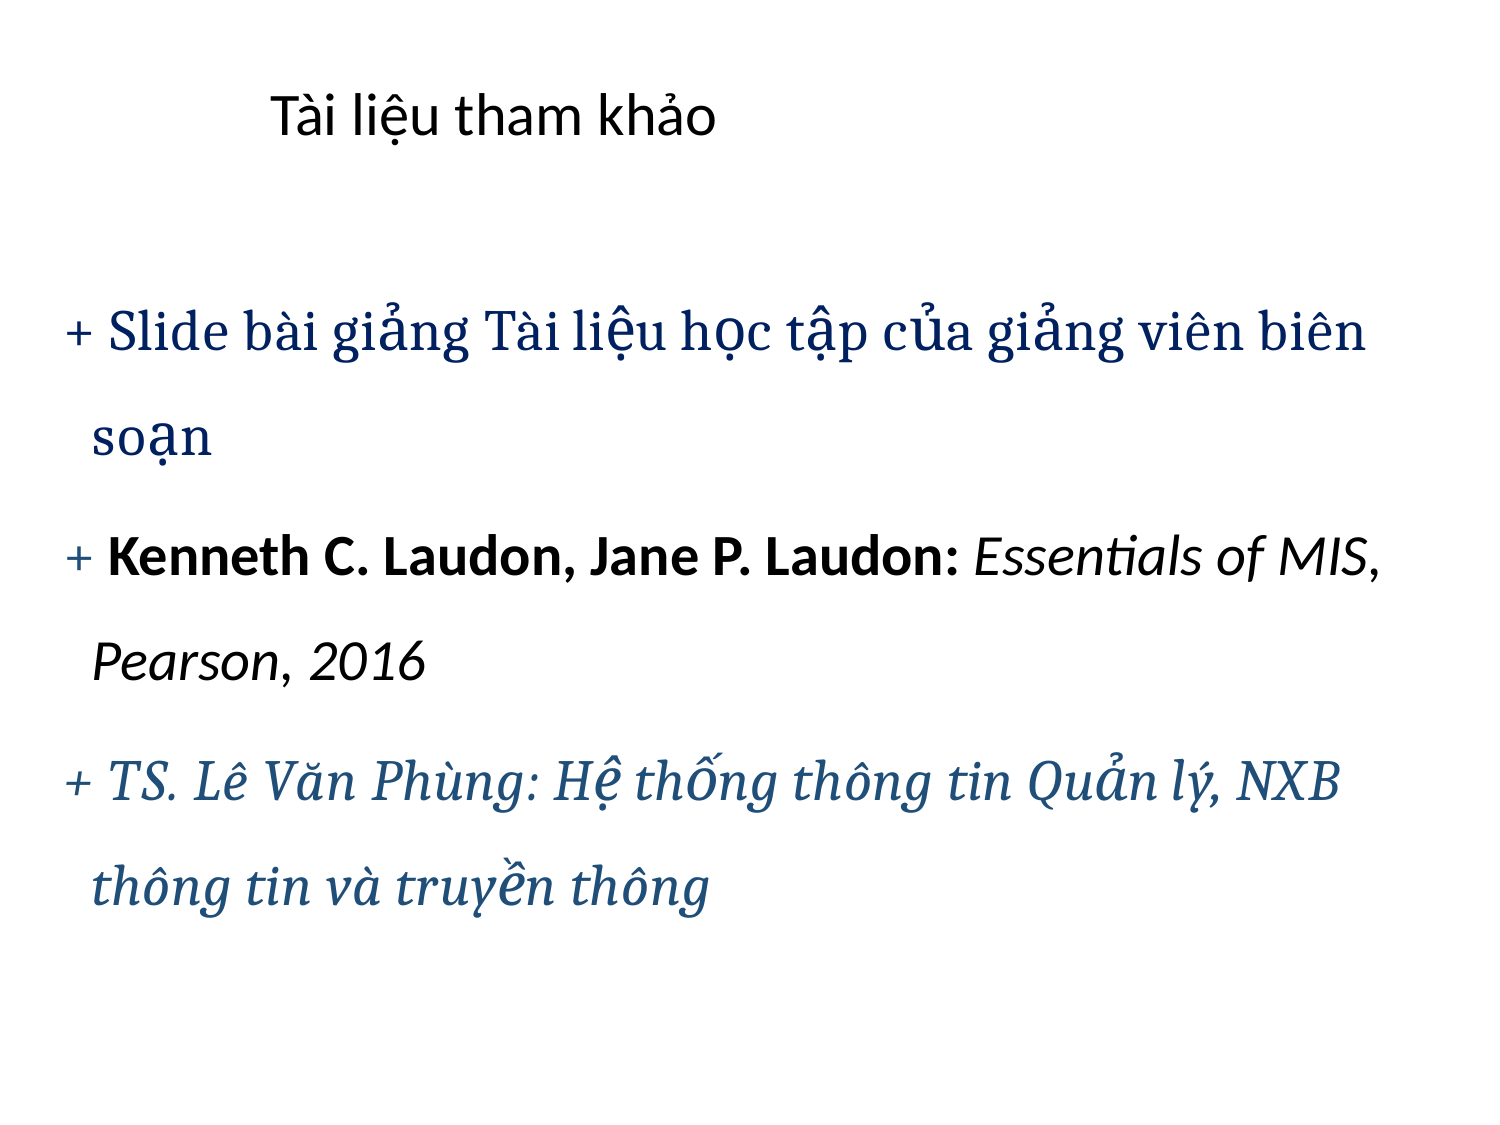

# Tài liệu tham khảo
+ Slide bài giảng Tài liệu học tập của giảng viên biên soạn
+ Kenneth C. Laudon, Jane P. Laudon: Essentials of MIS, Pearson, 2016
+ TS. Lê Văn Phùng: Hệ thống thông tin Quản lý, NXB thông tin và truyền thông